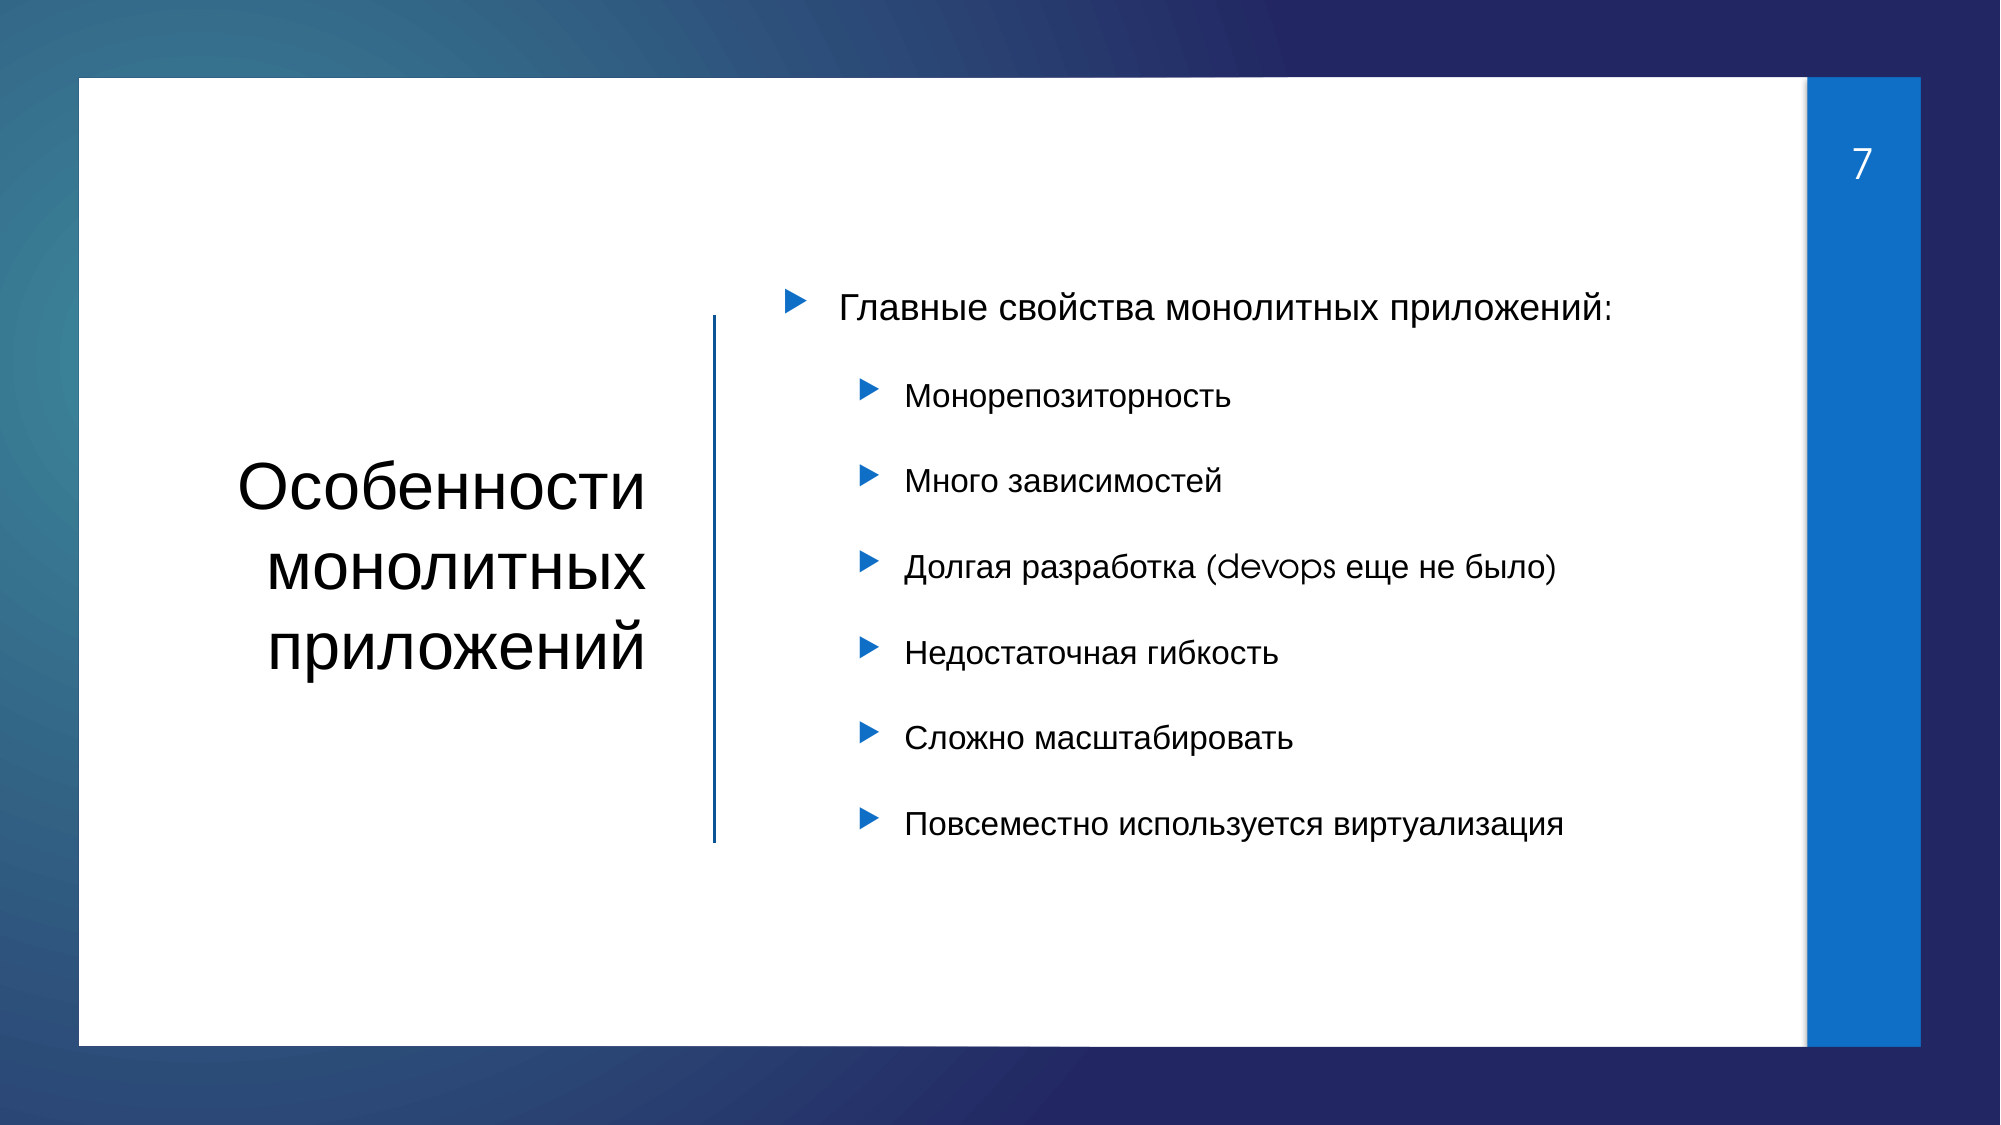

7
Главные свойства монолитных приложений:
Монорепозиторность
Много зависимостей
Долгая разработка (devops еще не было)
Недостаточная гибкость
Сложно масштабировать
Повсеместно используется виртуализация
# Особенности монолитных приложений